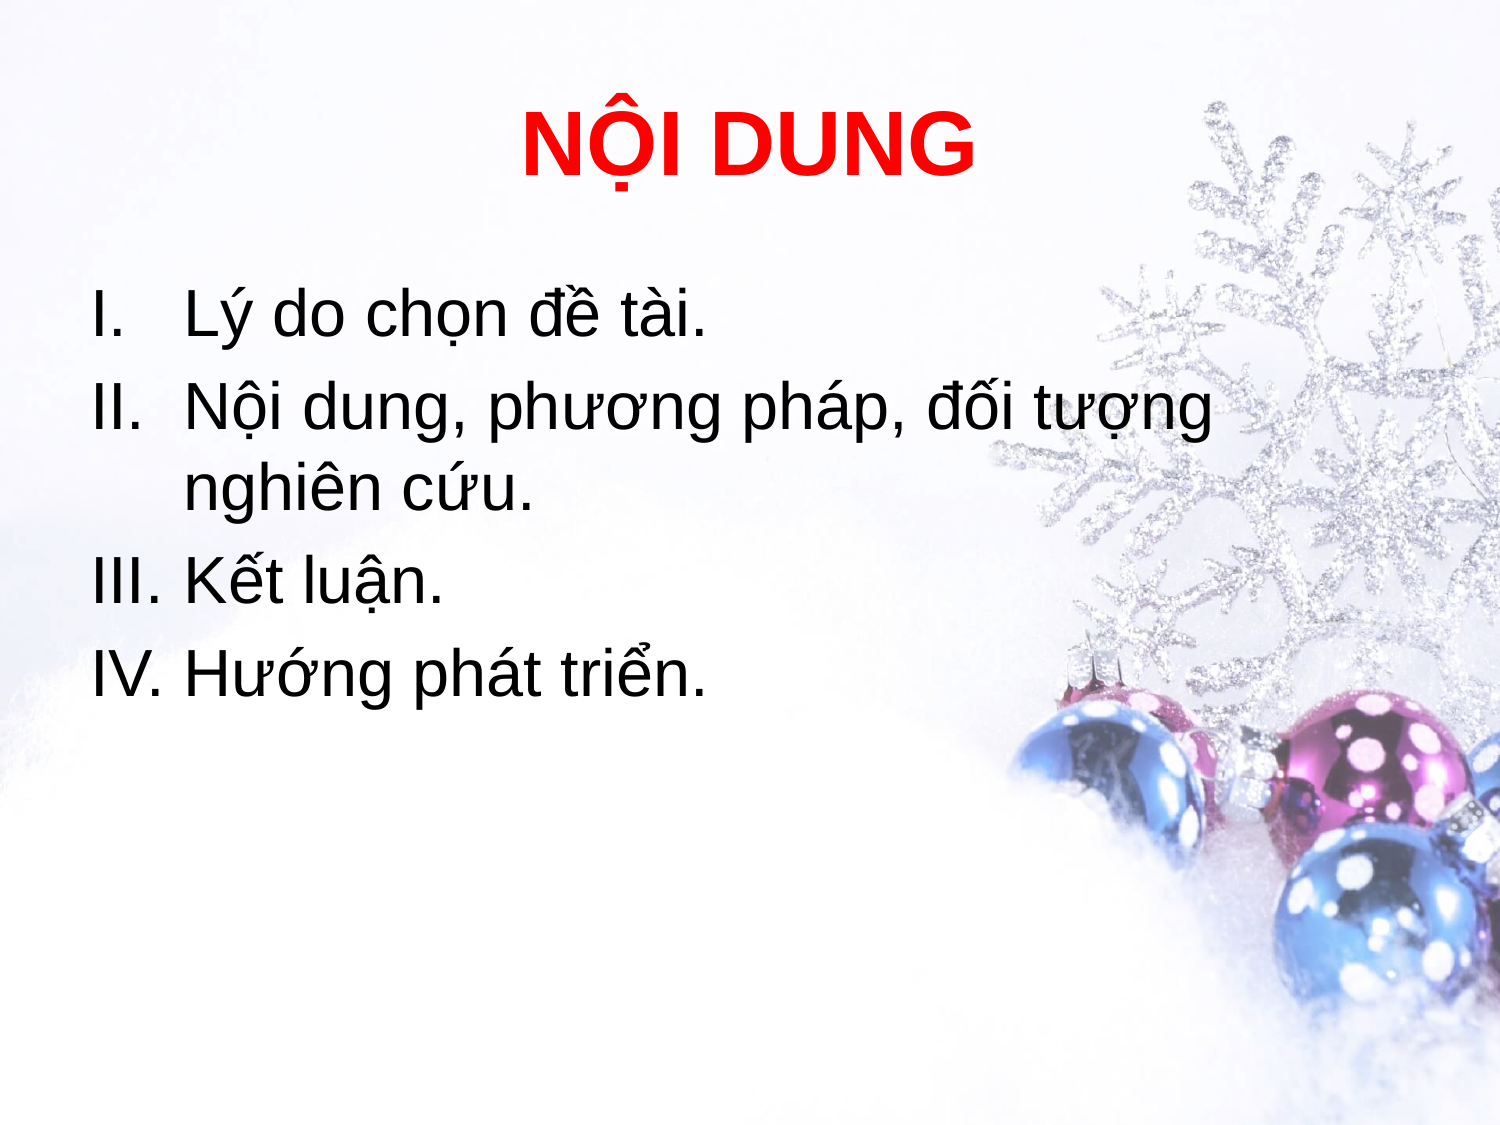

# NỘI DUNG
Lý do chọn đề tài.
Nội dung, phương pháp, đối tượng nghiên cứu.
Kết luận.
Hướng phát triển.